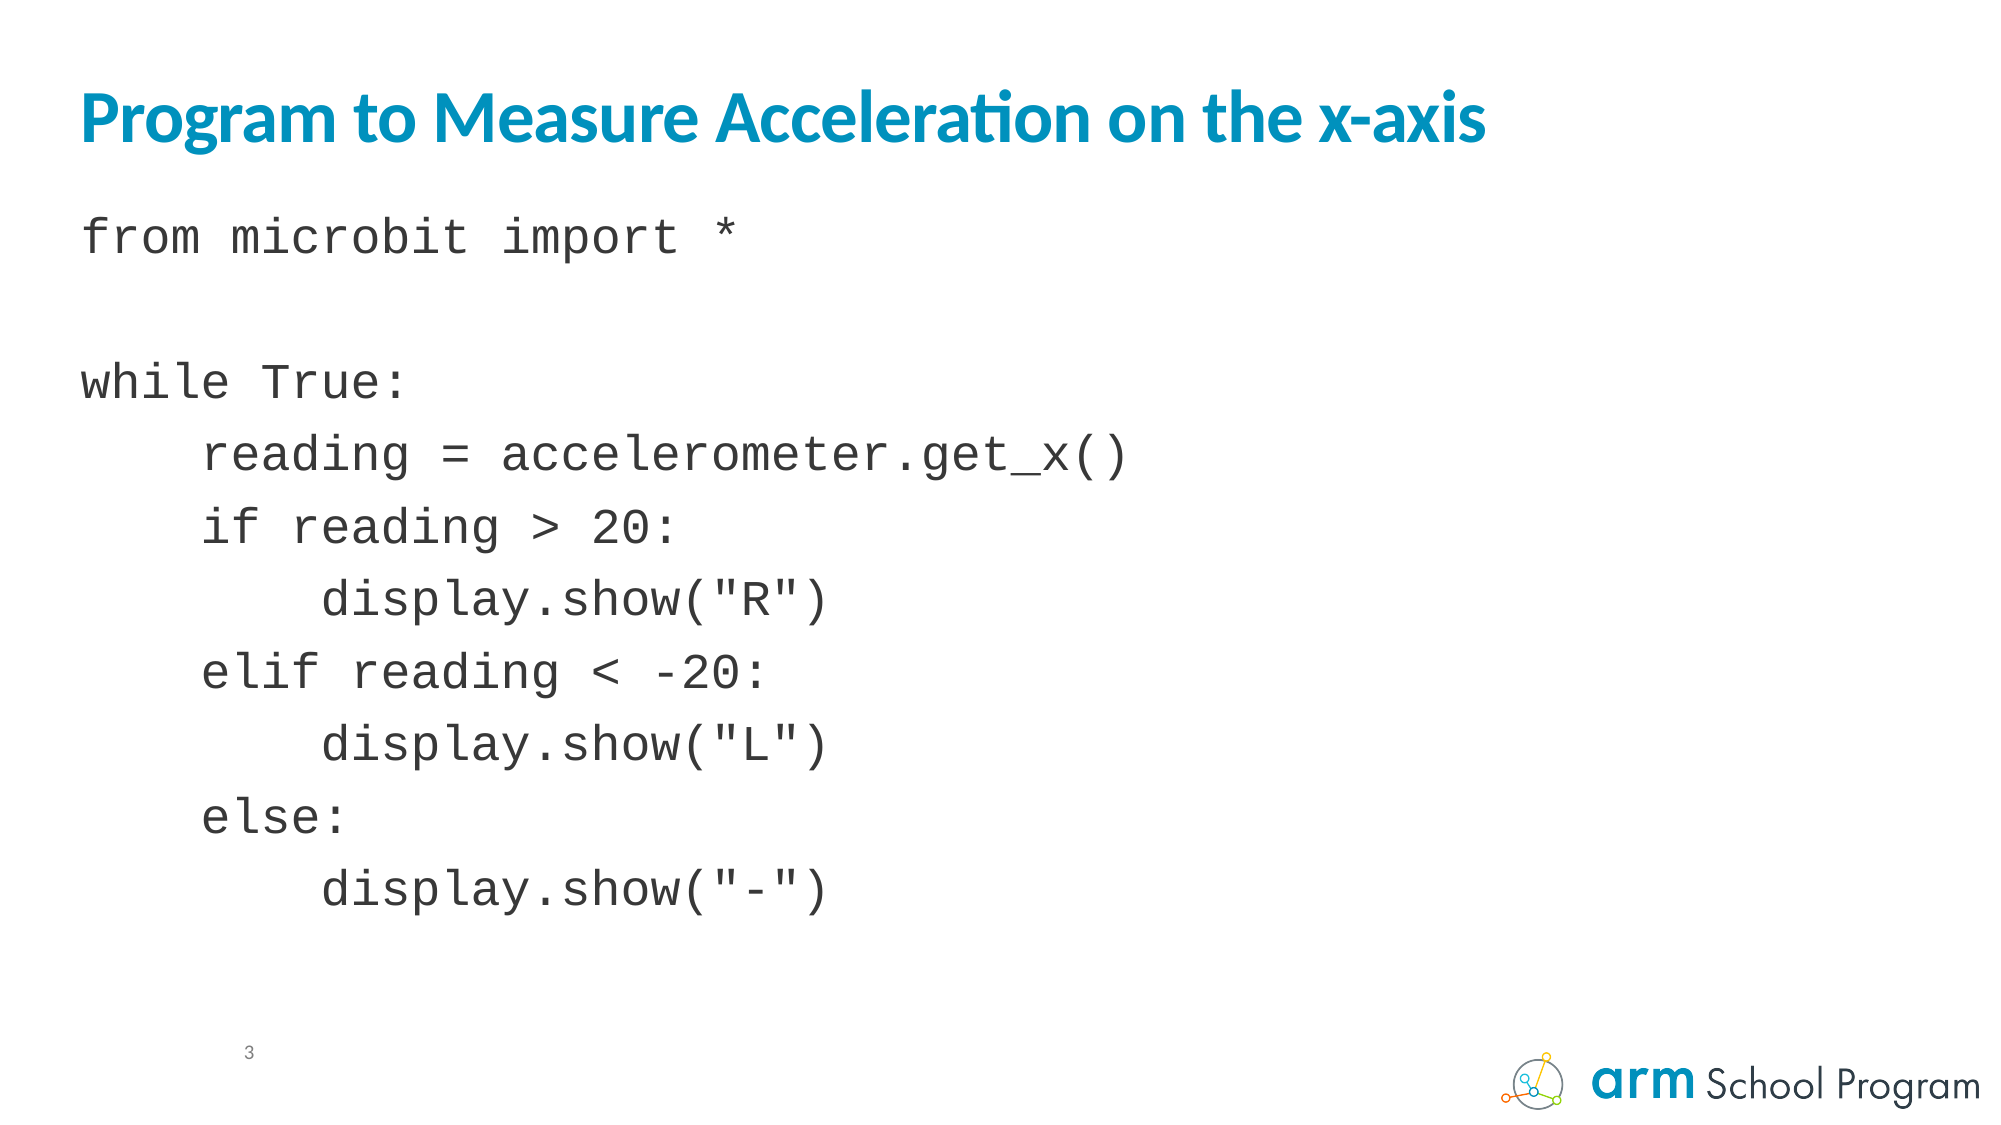

# Program to Measure Acceleration on the x-axis
from microbit import *

while True:
    reading = accelerometer.get_x()
    if reading > 20:
        display.show("R")
    elif reading < -20:
        display.show("L")
    else:
        display.show("-")